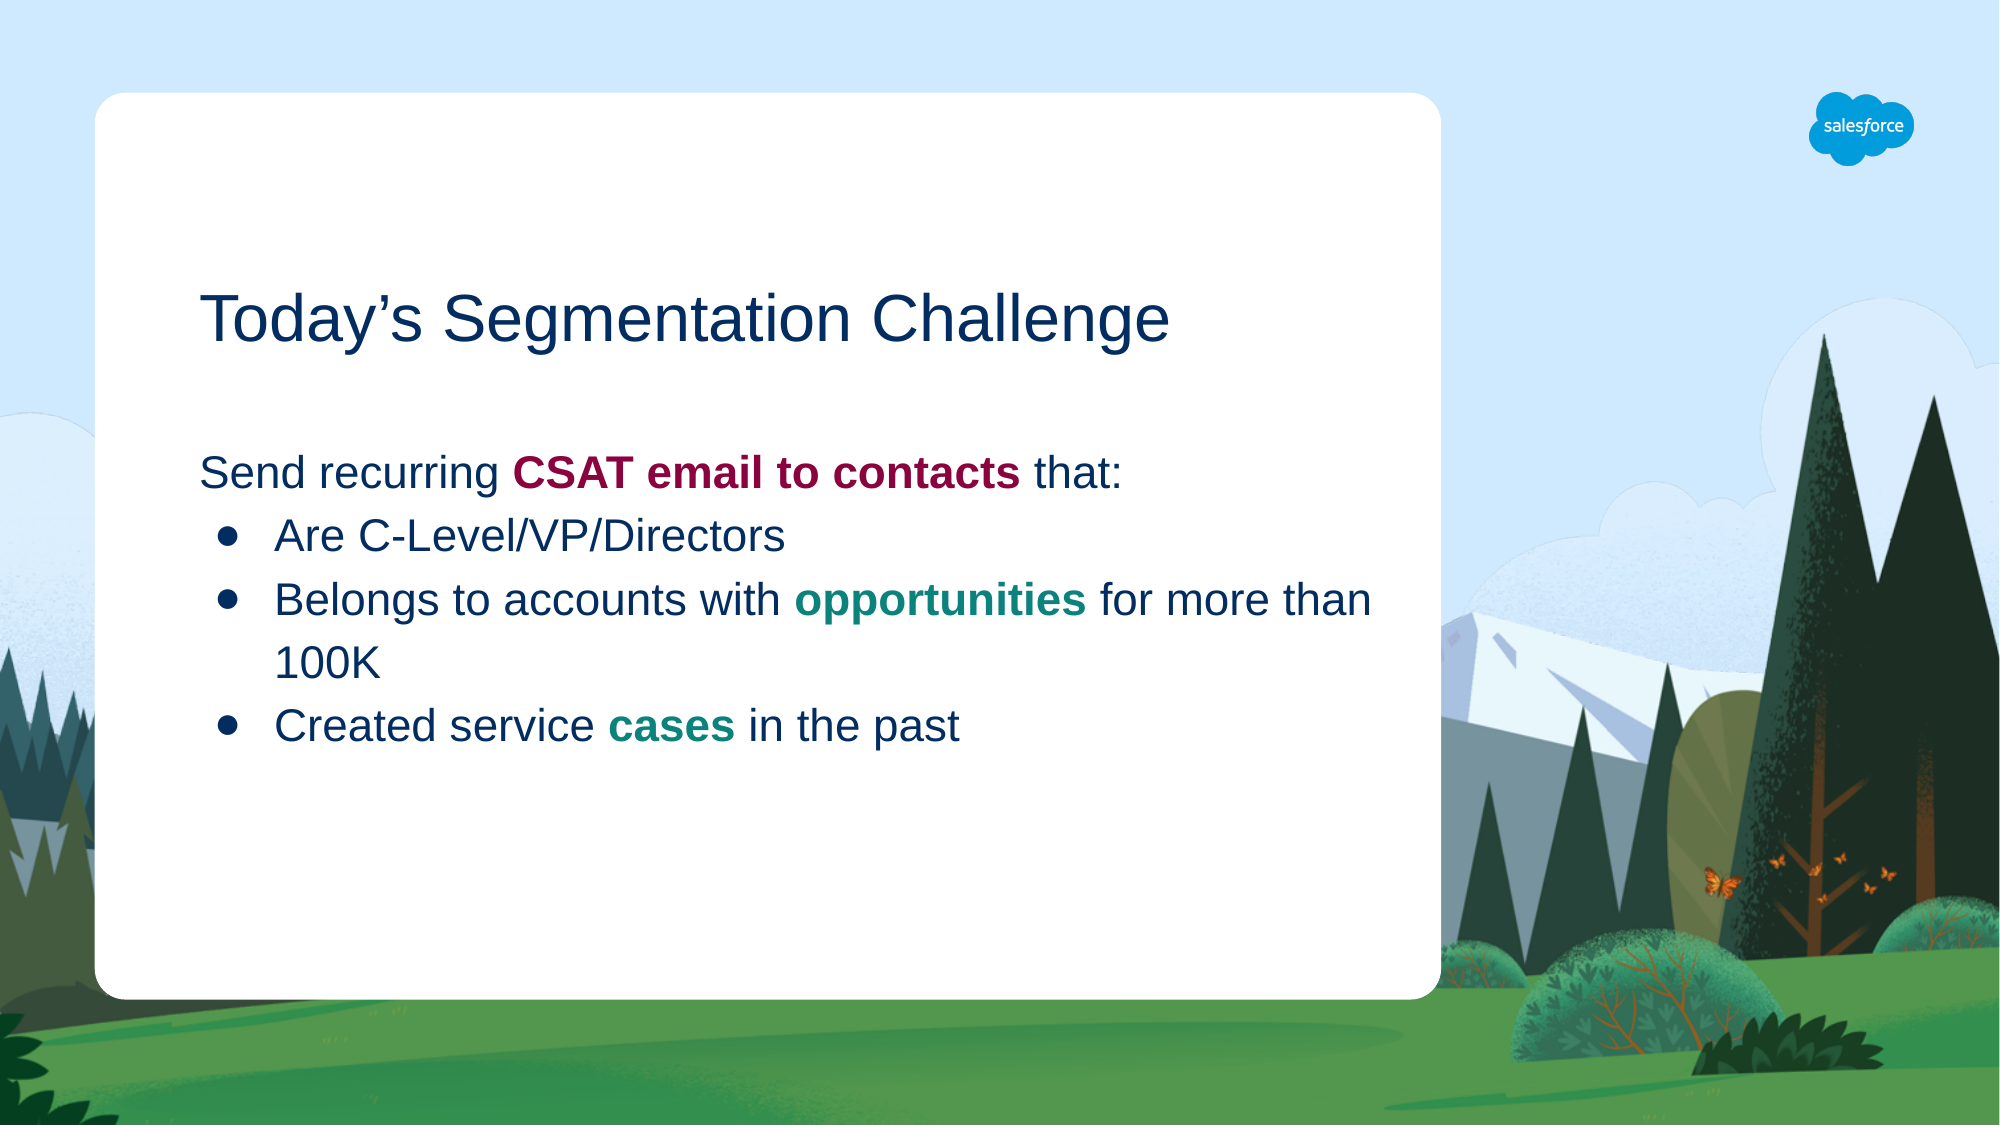

# Today’s Segmentation Challenge
Send recurring CSAT email to contacts that:
Are C-Level/VP/Directors
Belongs to accounts with opportunities for more than 100K
Created service cases in the past